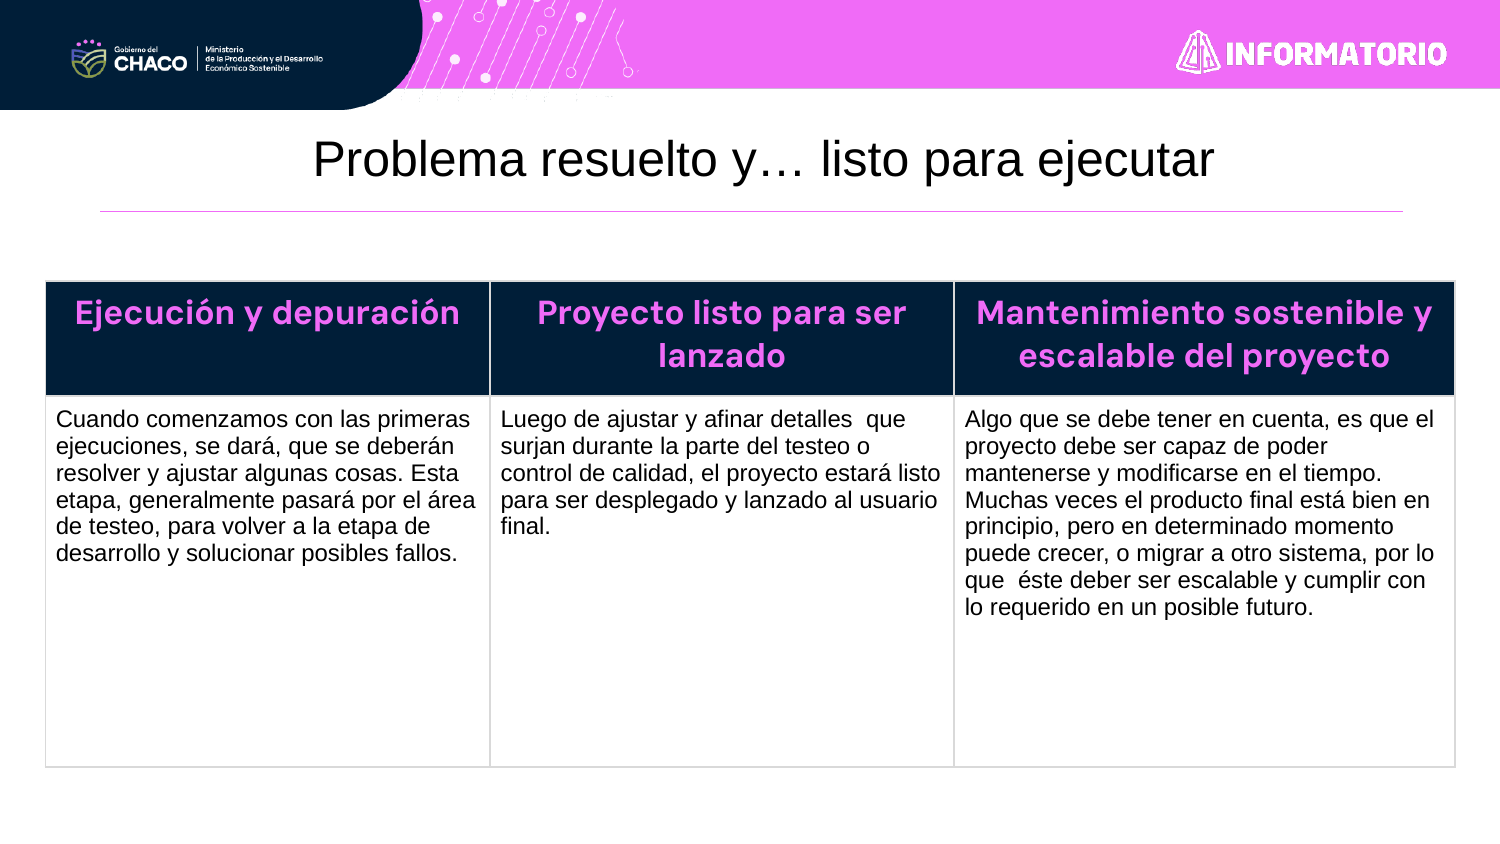

Problema resuelto y… listo para ejecutar
| Ejecución y depuración | Proyecto listo para ser lanzado | Mantenimiento sostenible y escalable del proyecto |
| --- | --- | --- |
| Cuando comenzamos con las primeras ejecuciones, se dará, que se deberán resolver y ajustar algunas cosas. Esta etapa, generalmente pasará por el área de testeo, para volver a la etapa de desarrollo y solucionar posibles fallos. | Luego de ajustar y afinar detalles que surjan durante la parte del testeo o control de calidad, el proyecto estará listo para ser desplegado y lanzado al usuario final. | Algo que se debe tener en cuenta, es que el proyecto debe ser capaz de poder mantenerse y modificarse en el tiempo. Muchas veces el producto final está bien en principio, pero en determinado momento puede crecer, o migrar a otro sistema, por lo que éste deber ser escalable y cumplir con lo requerido en un posible futuro. |